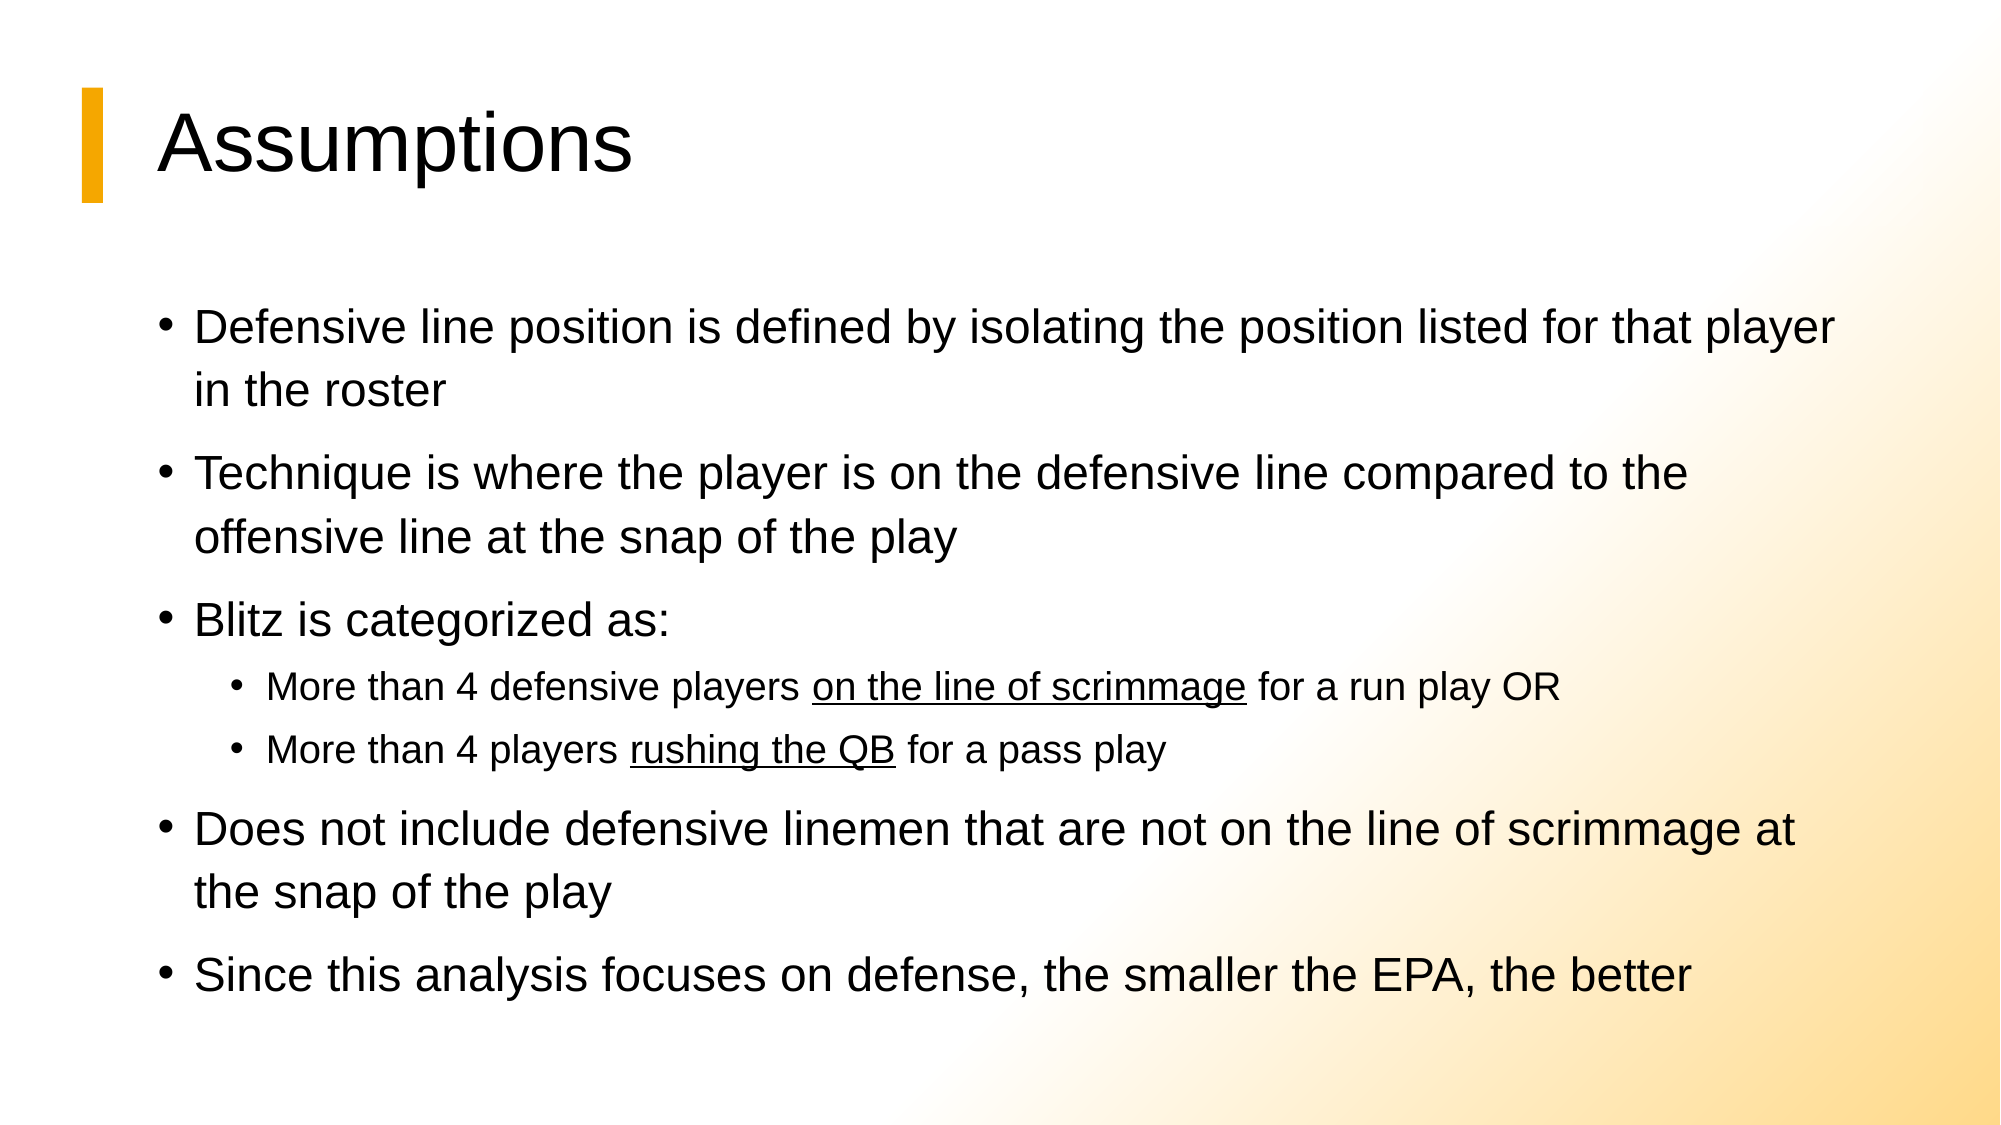

# Assumptions
Defensive line position is defined by isolating the position listed for that player in the roster
Technique is where the player is on the defensive line compared to the offensive line at the snap of the play
Blitz is categorized as:
More than 4 defensive players on the line of scrimmage for a run play OR
More than 4 players rushing the QB for a pass play
Does not include defensive linemen that are not on the line of scrimmage at the snap of the play
Since this analysis focuses on defense, the smaller the EPA, the better